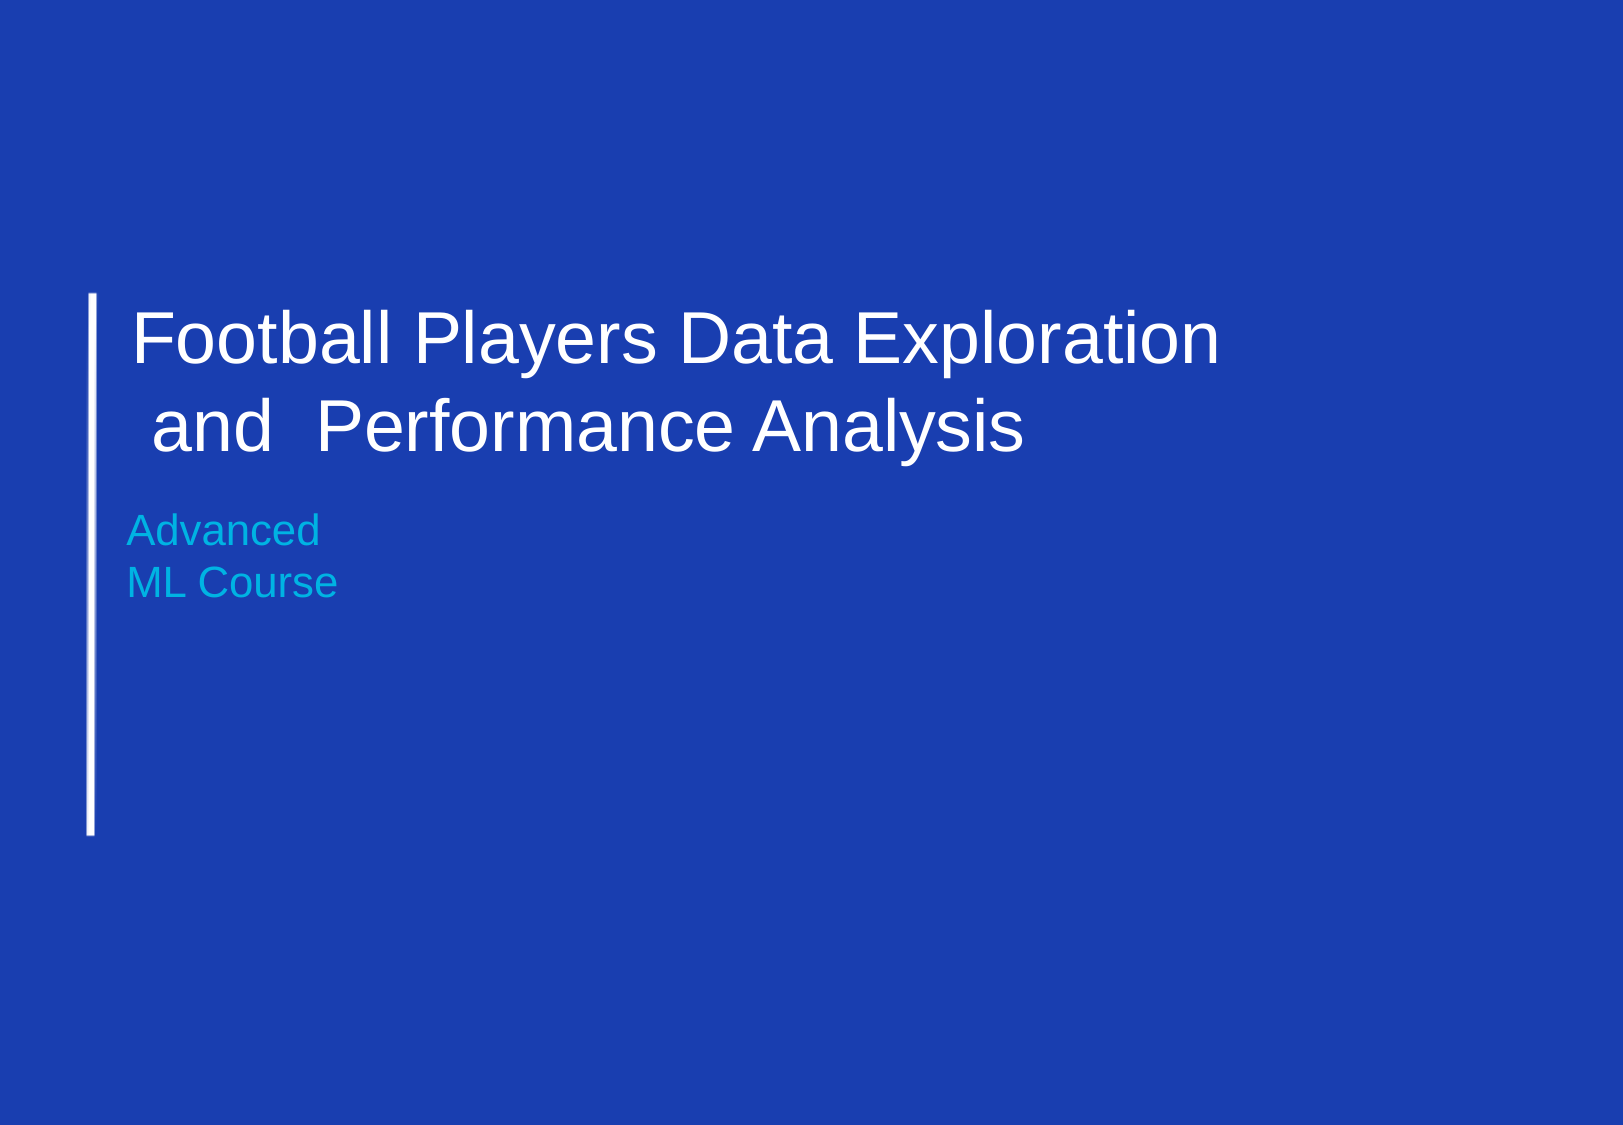

Football Players Data Exploration
 and  Performance Analysis
Advanced ML Course